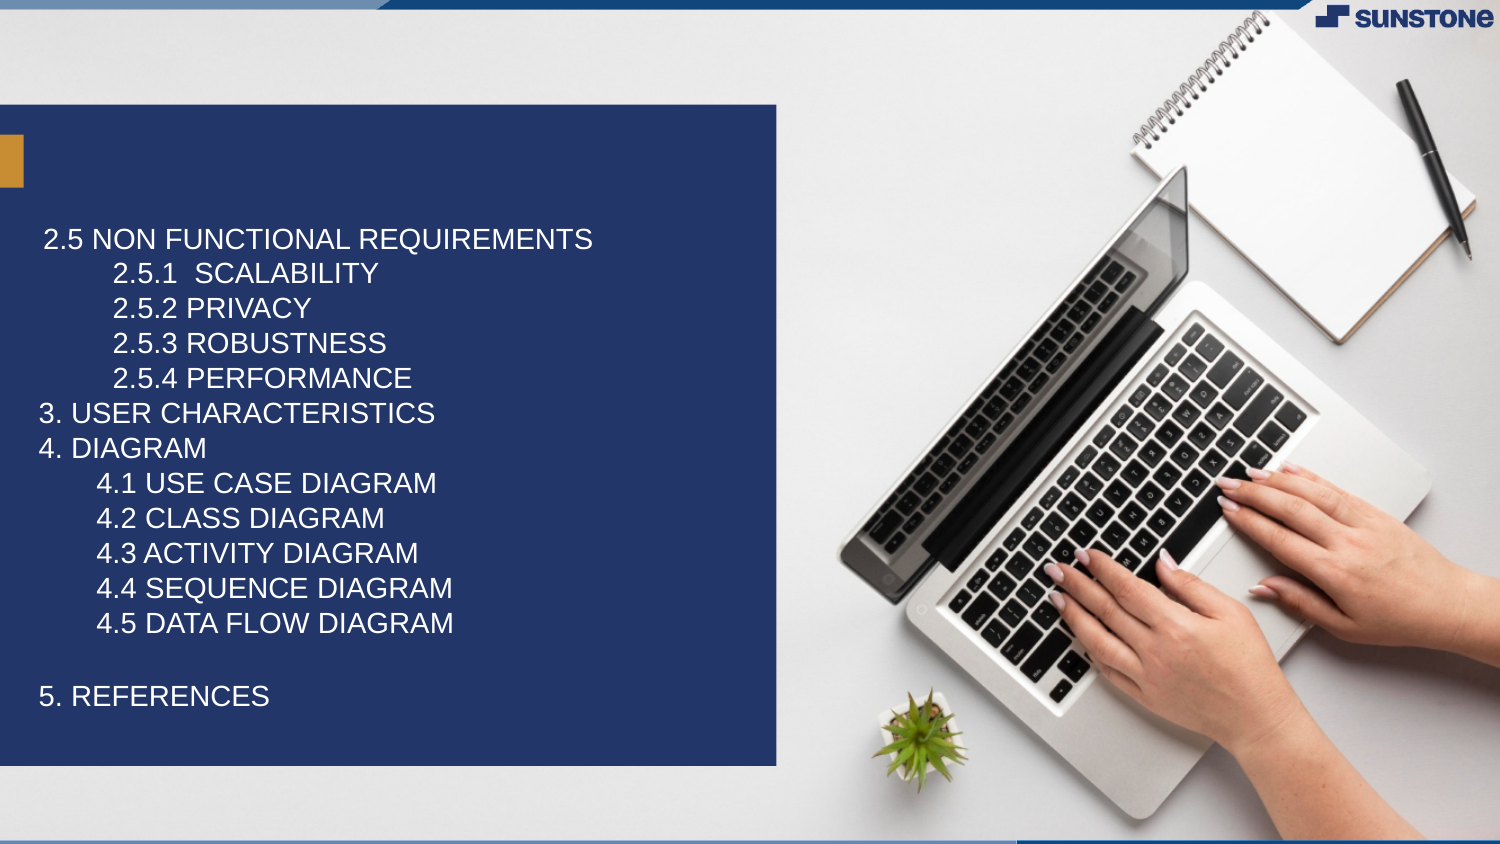

2.5 NON FUNCTIONAL REQUIREMENTS
         2.5.1  SCALABILITY
         2.5.2 PRIVACY
         2.5.3 ROBUSTNESS
         2.5.4 PERFORMANCE
3. USER CHARACTERISTICS
4. DIAGRAM
       4.1 USE CASE DIAGRAM
       4.2 CLASS DIAGRAM
       4.3 ACTIVITY DIAGRAM
       4.4 SEQUENCE DIAGRAM
       4.5 DATA FLOW DIAGRAM
5. REFERENCES